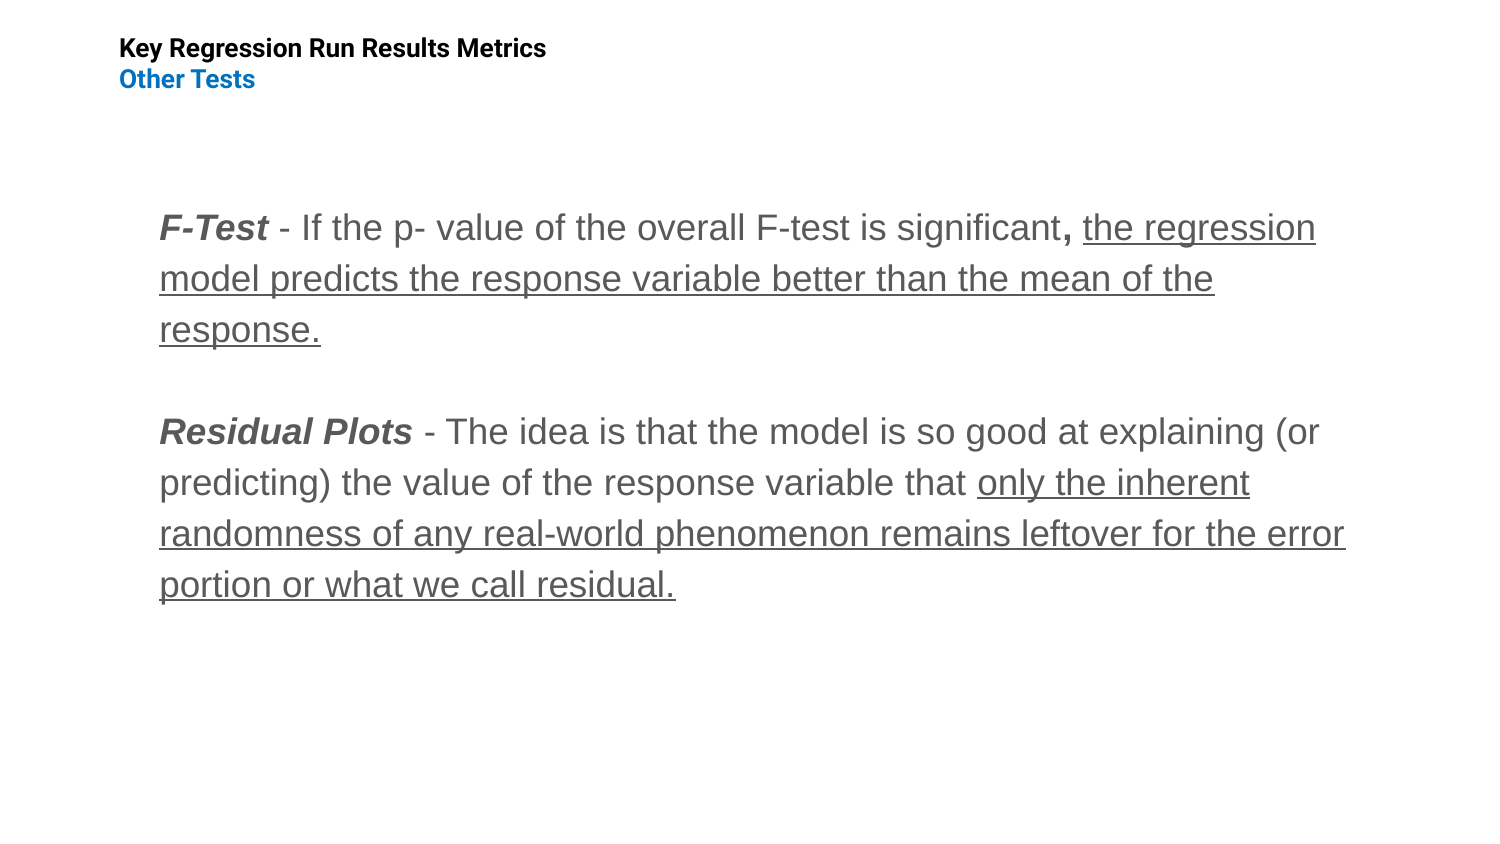

# Key Regression Run Results Metrics Other Tests
F-Test - If the p- value of the overall F-test is significant, the regression model predicts the response variable better than the mean of the response.

Residual Plots - The idea is that the model is so good at explaining (or predicting) the value of the response variable that only the inherent randomness of any real-world phenomenon remains leftover for the error portion or what we call residual.